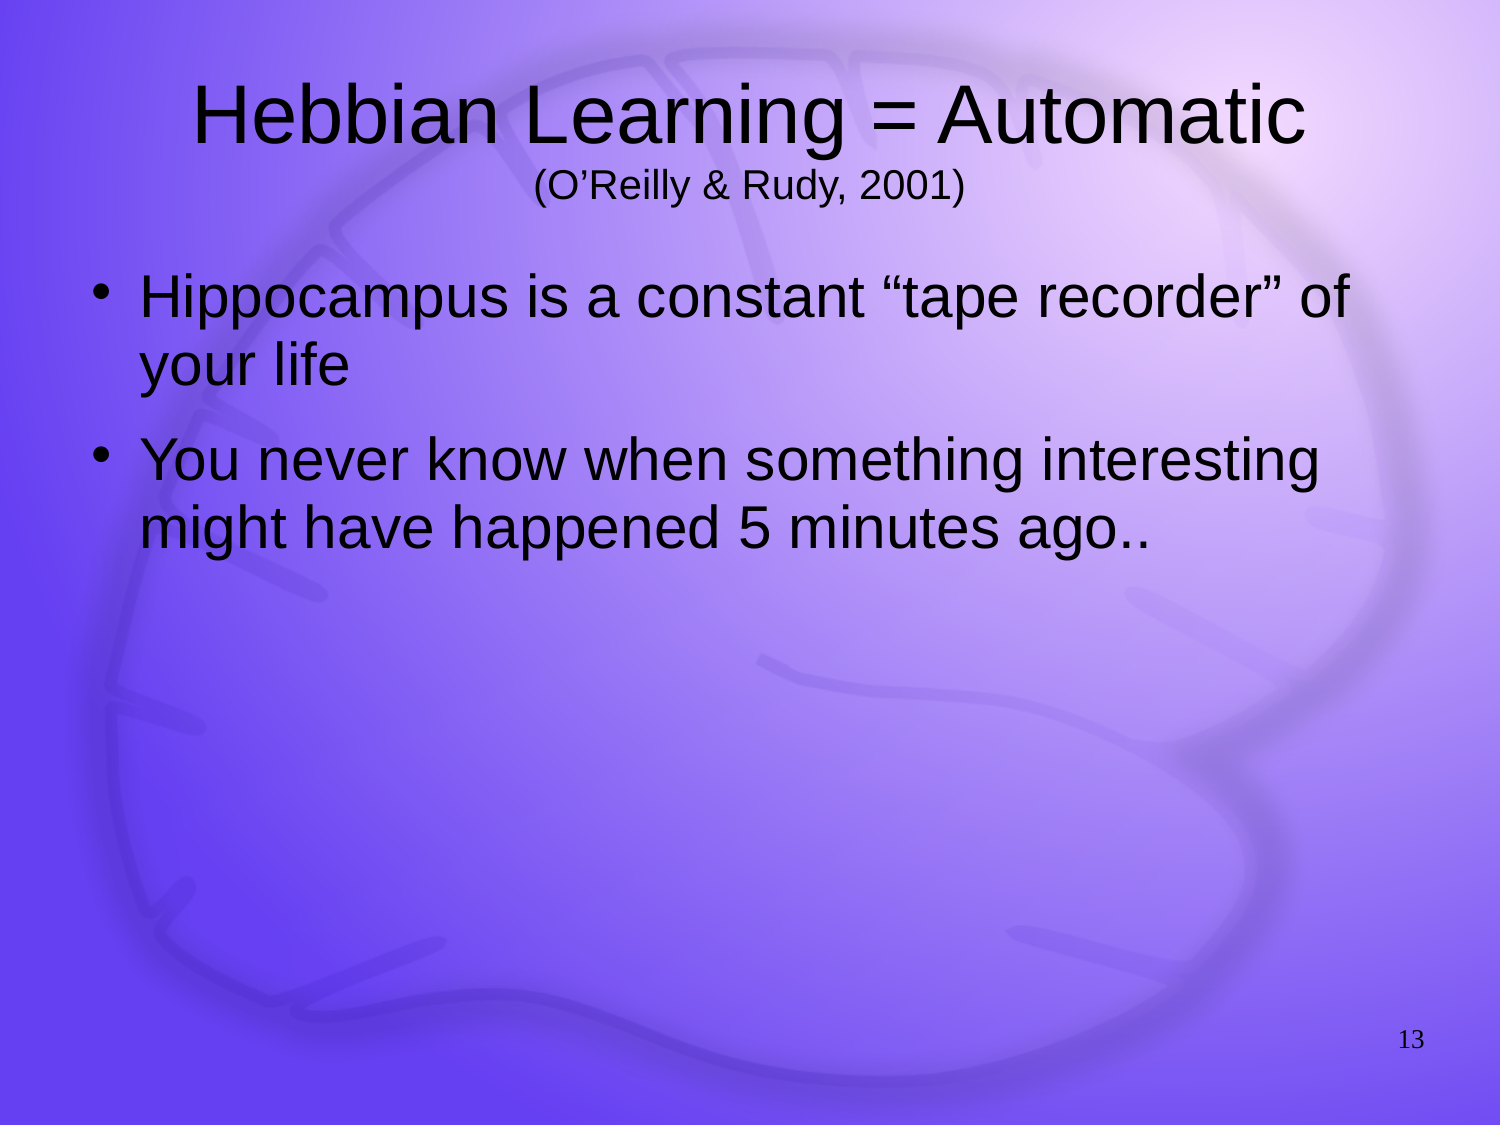

# Hebbian Learning = Automatic (O’Reilly & Rudy, 2001)
Hippocampus is a constant “tape recorder” of your life
You never know when something interesting might have happened 5 minutes ago..
13